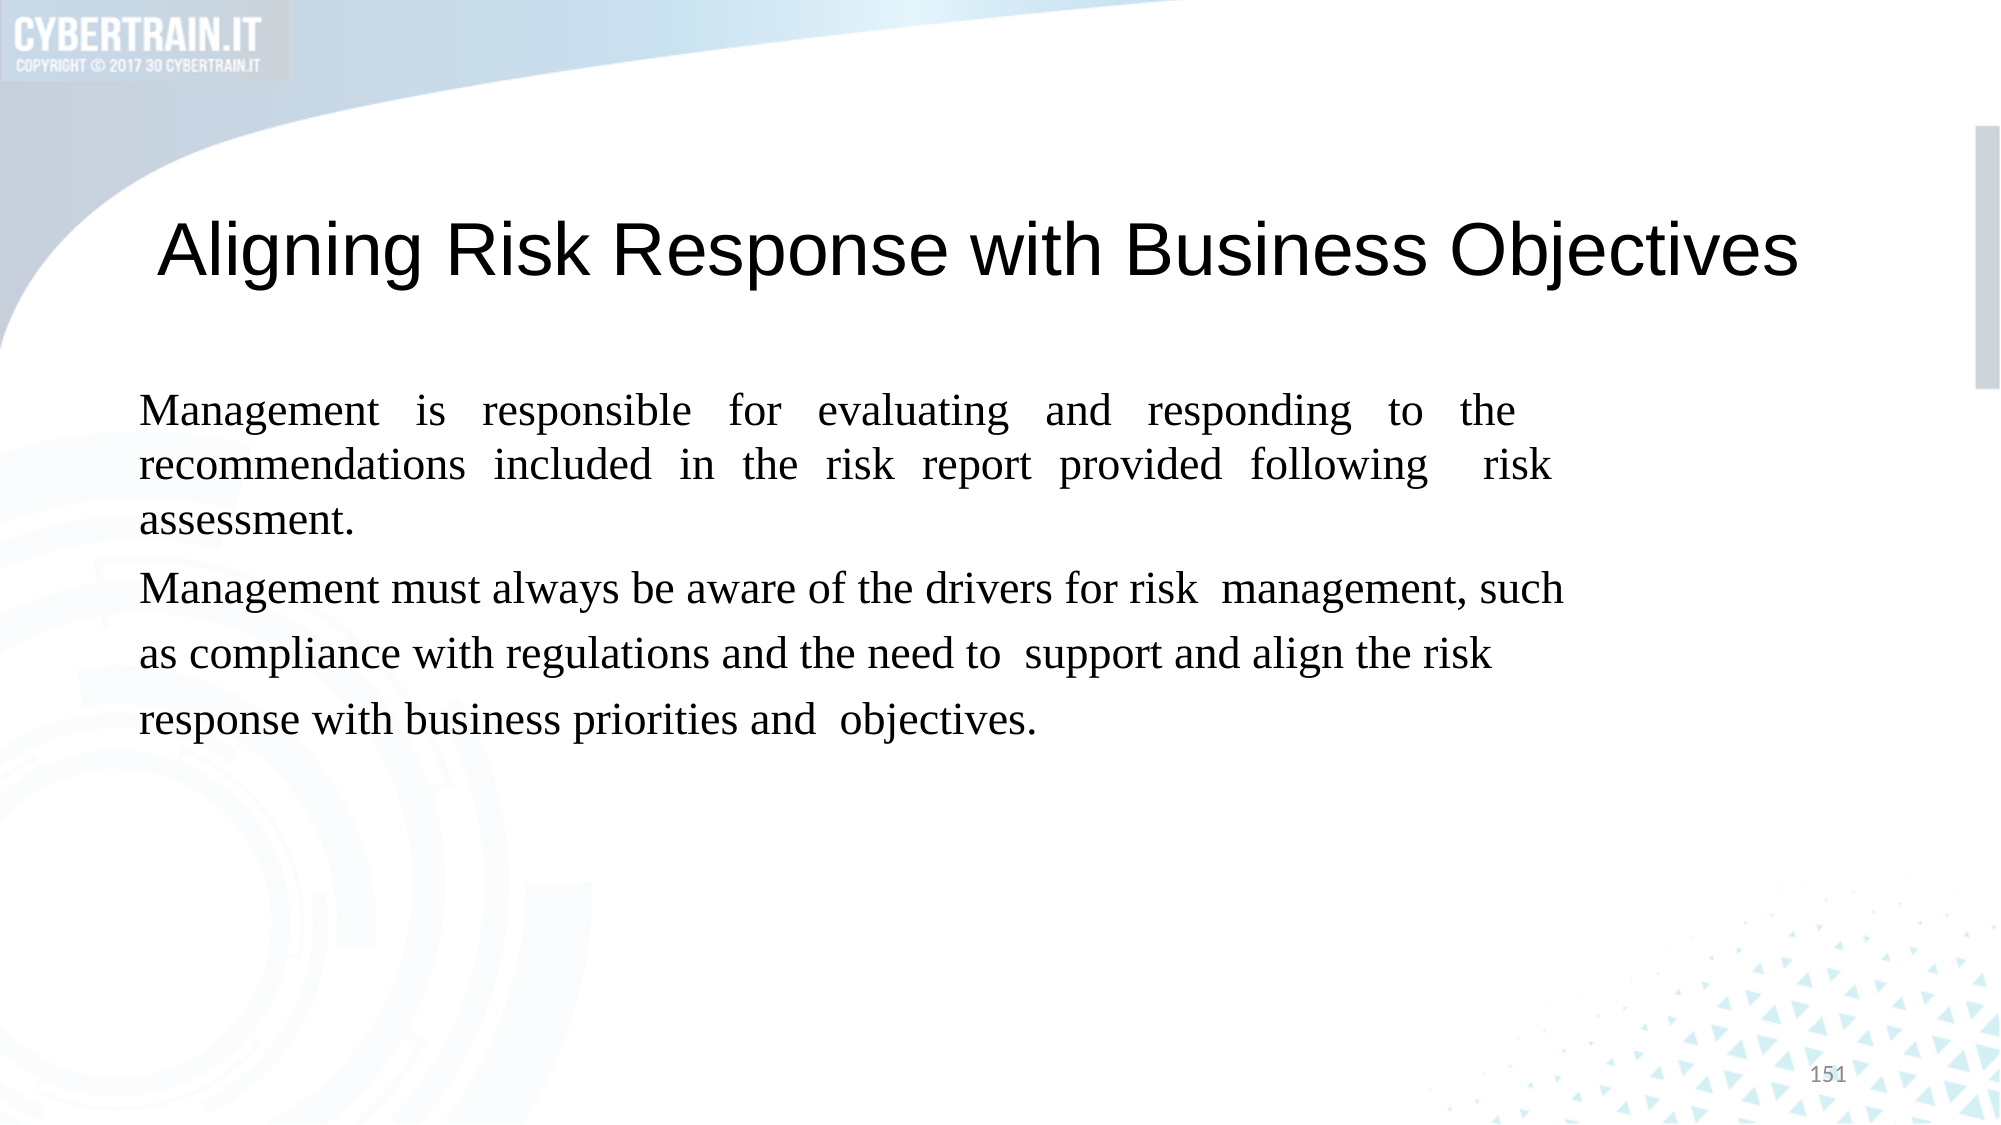

# Aligning Risk Response with Business Objectives
Management is responsible for evaluating and responding to the  recommendations included in the risk report provided following  risk assessment.
Management must always be aware of the drivers for risk  management, such as compliance with regulations and the need to  support and align the risk response with business priorities and  objectives.
151